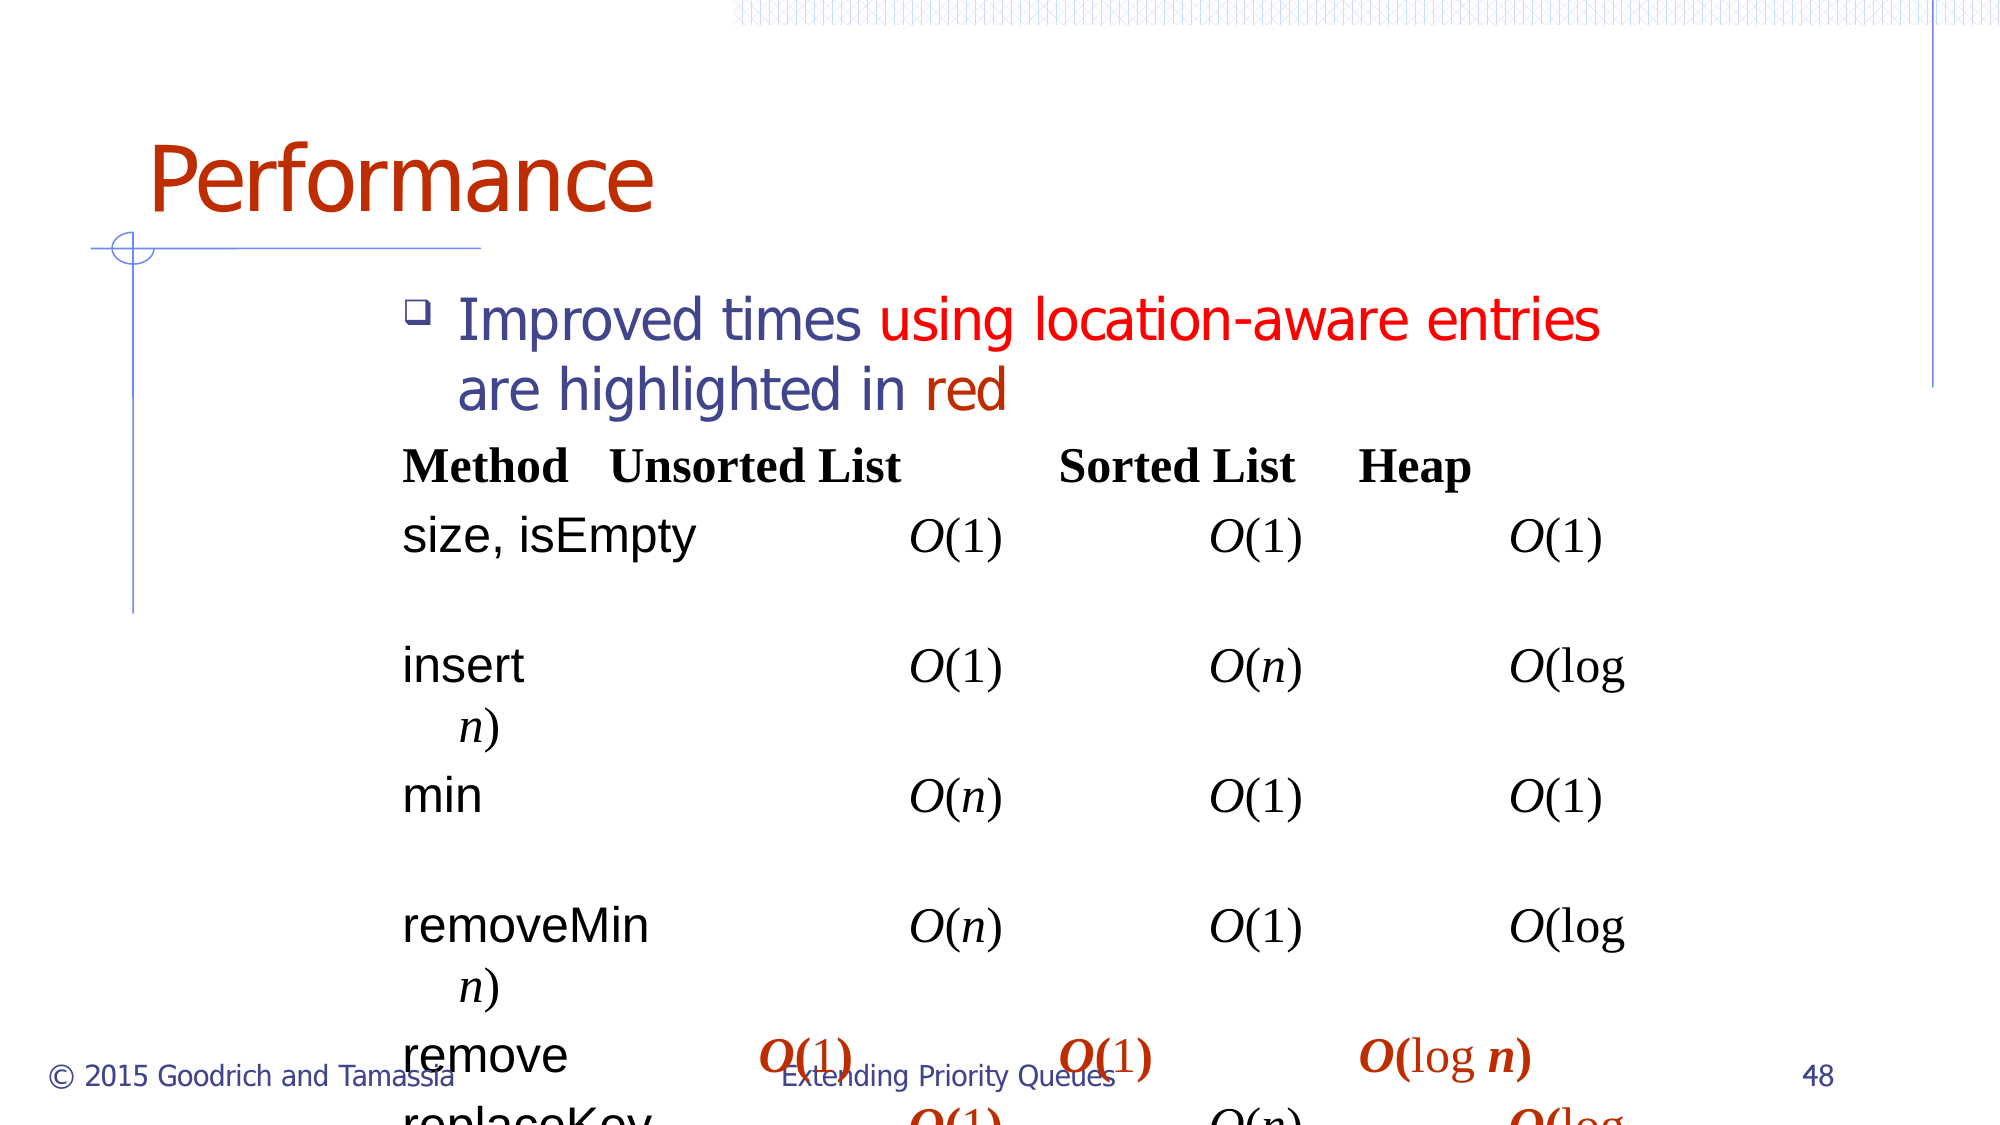

# Performance
Improved times using location-aware entries are highlighted in red
Method	Unsorted List		Sorted List	Heap
size, isEmpty		O(1)		O(1)		O(1)
insert			O(1)		O(n)		O(log n)
min			O(n)		O(1)		O(1)
removeMin		O(n)		O(1)		O(log n)
remove		O(1)		O(1)		O(log n)
replaceKey		O(1)		O(n)		O(log n)
replaceValue		O(1)		O(1)		O(1)
© 2015 Goodrich and Tamassia
Extending Priority Queues
48